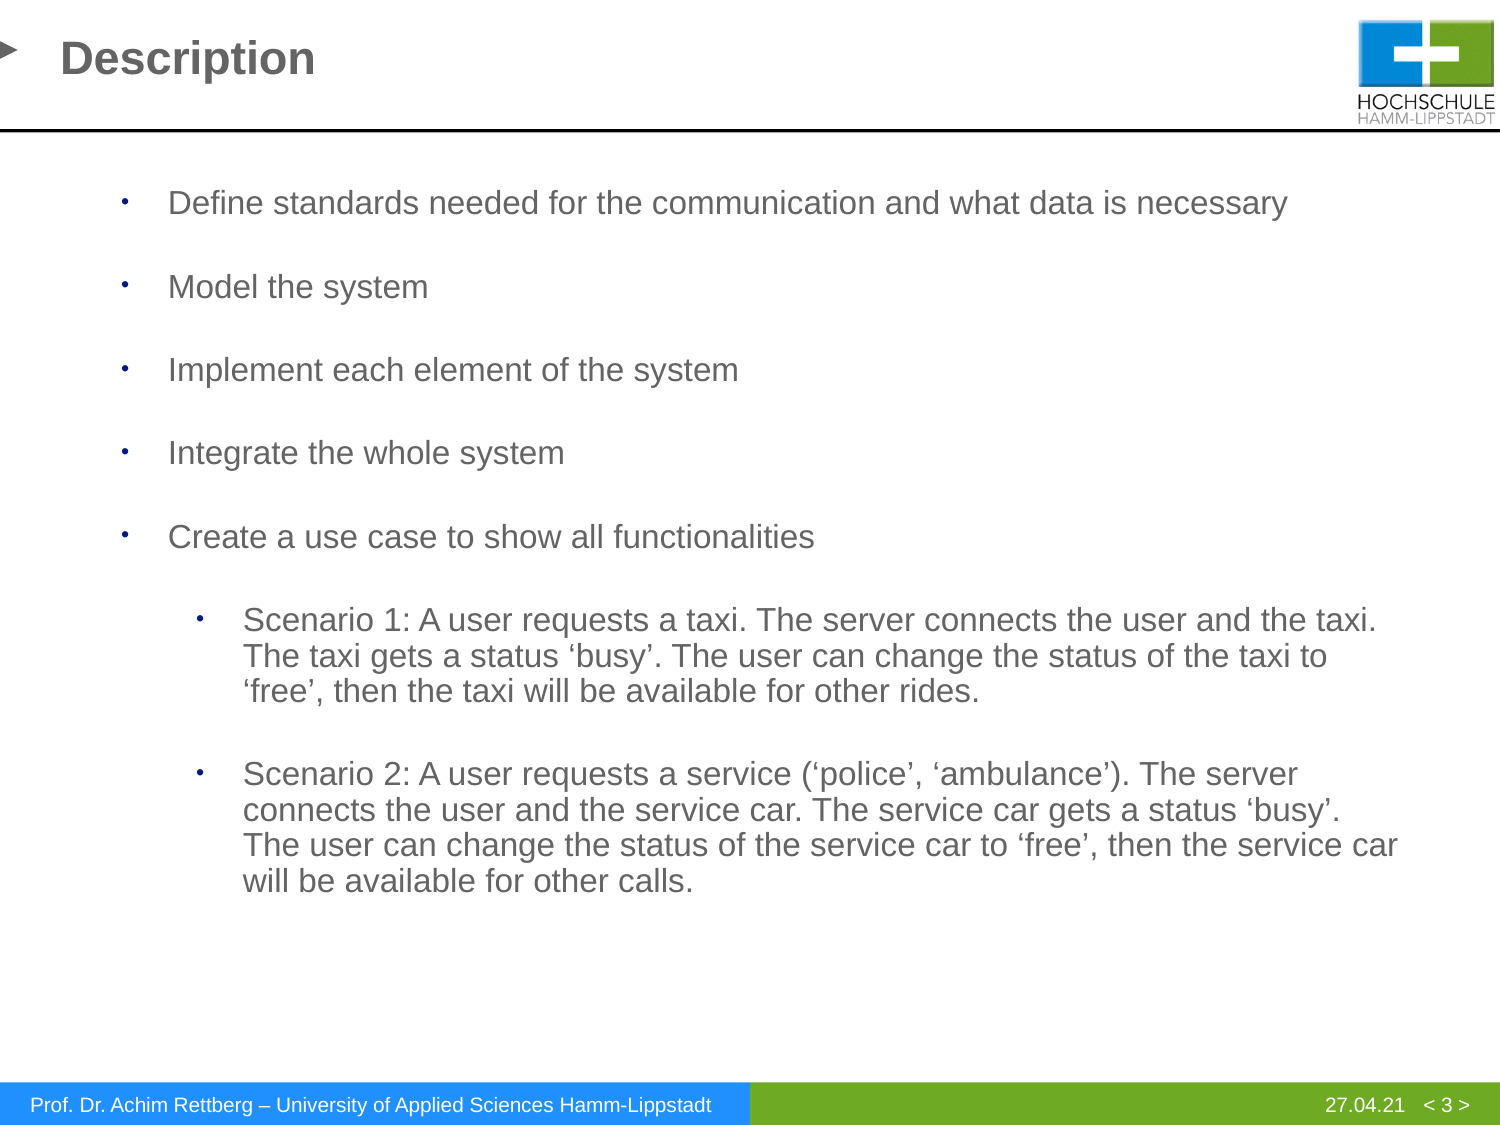

Description
Define standards needed for the communication and what data is necessary

Model the system

Implement each element of the system

Integrate the whole system

Create a use case to show all functionalities

Scenario 1: A user requests a taxi. The server connects the user and the taxi. The taxi gets a status ‘busy’. The user can change the status of the taxi to ‘free’, then the taxi will be available for other rides.

Scenario 2: A user requests a service (‘police’, ‘ambulance’). The server connects the user and the service car. The service car gets a status ‘busy’. The user can change the status of the service car to ‘free’, then the service car will be available for other calls.

< 3 >
Prof. Dr. Achim Rettberg – University of Applied Sciences Hamm-Lippstadt
27.04.21